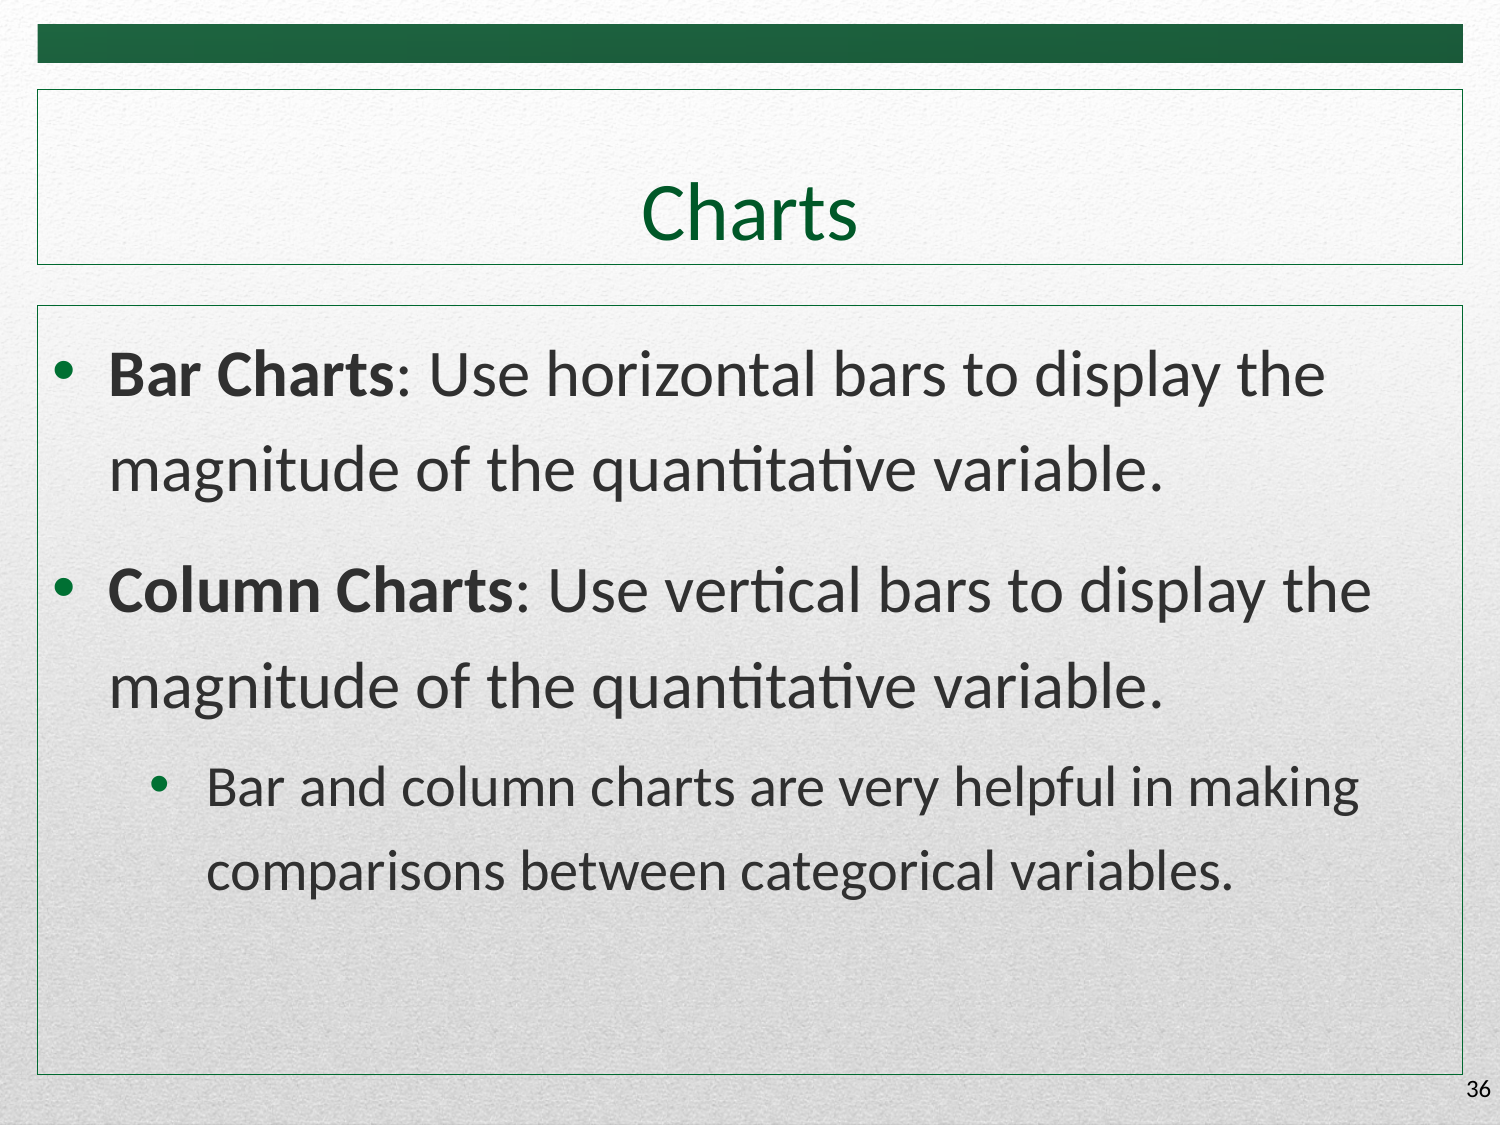

# Charts
Bar Charts: Use horizontal bars to display the magnitude of the quantitative variable.
Column Charts: Use vertical bars to display the magnitude of the quantitative variable.
Bar and column charts are very helpful in making comparisons between categorical variables.

36